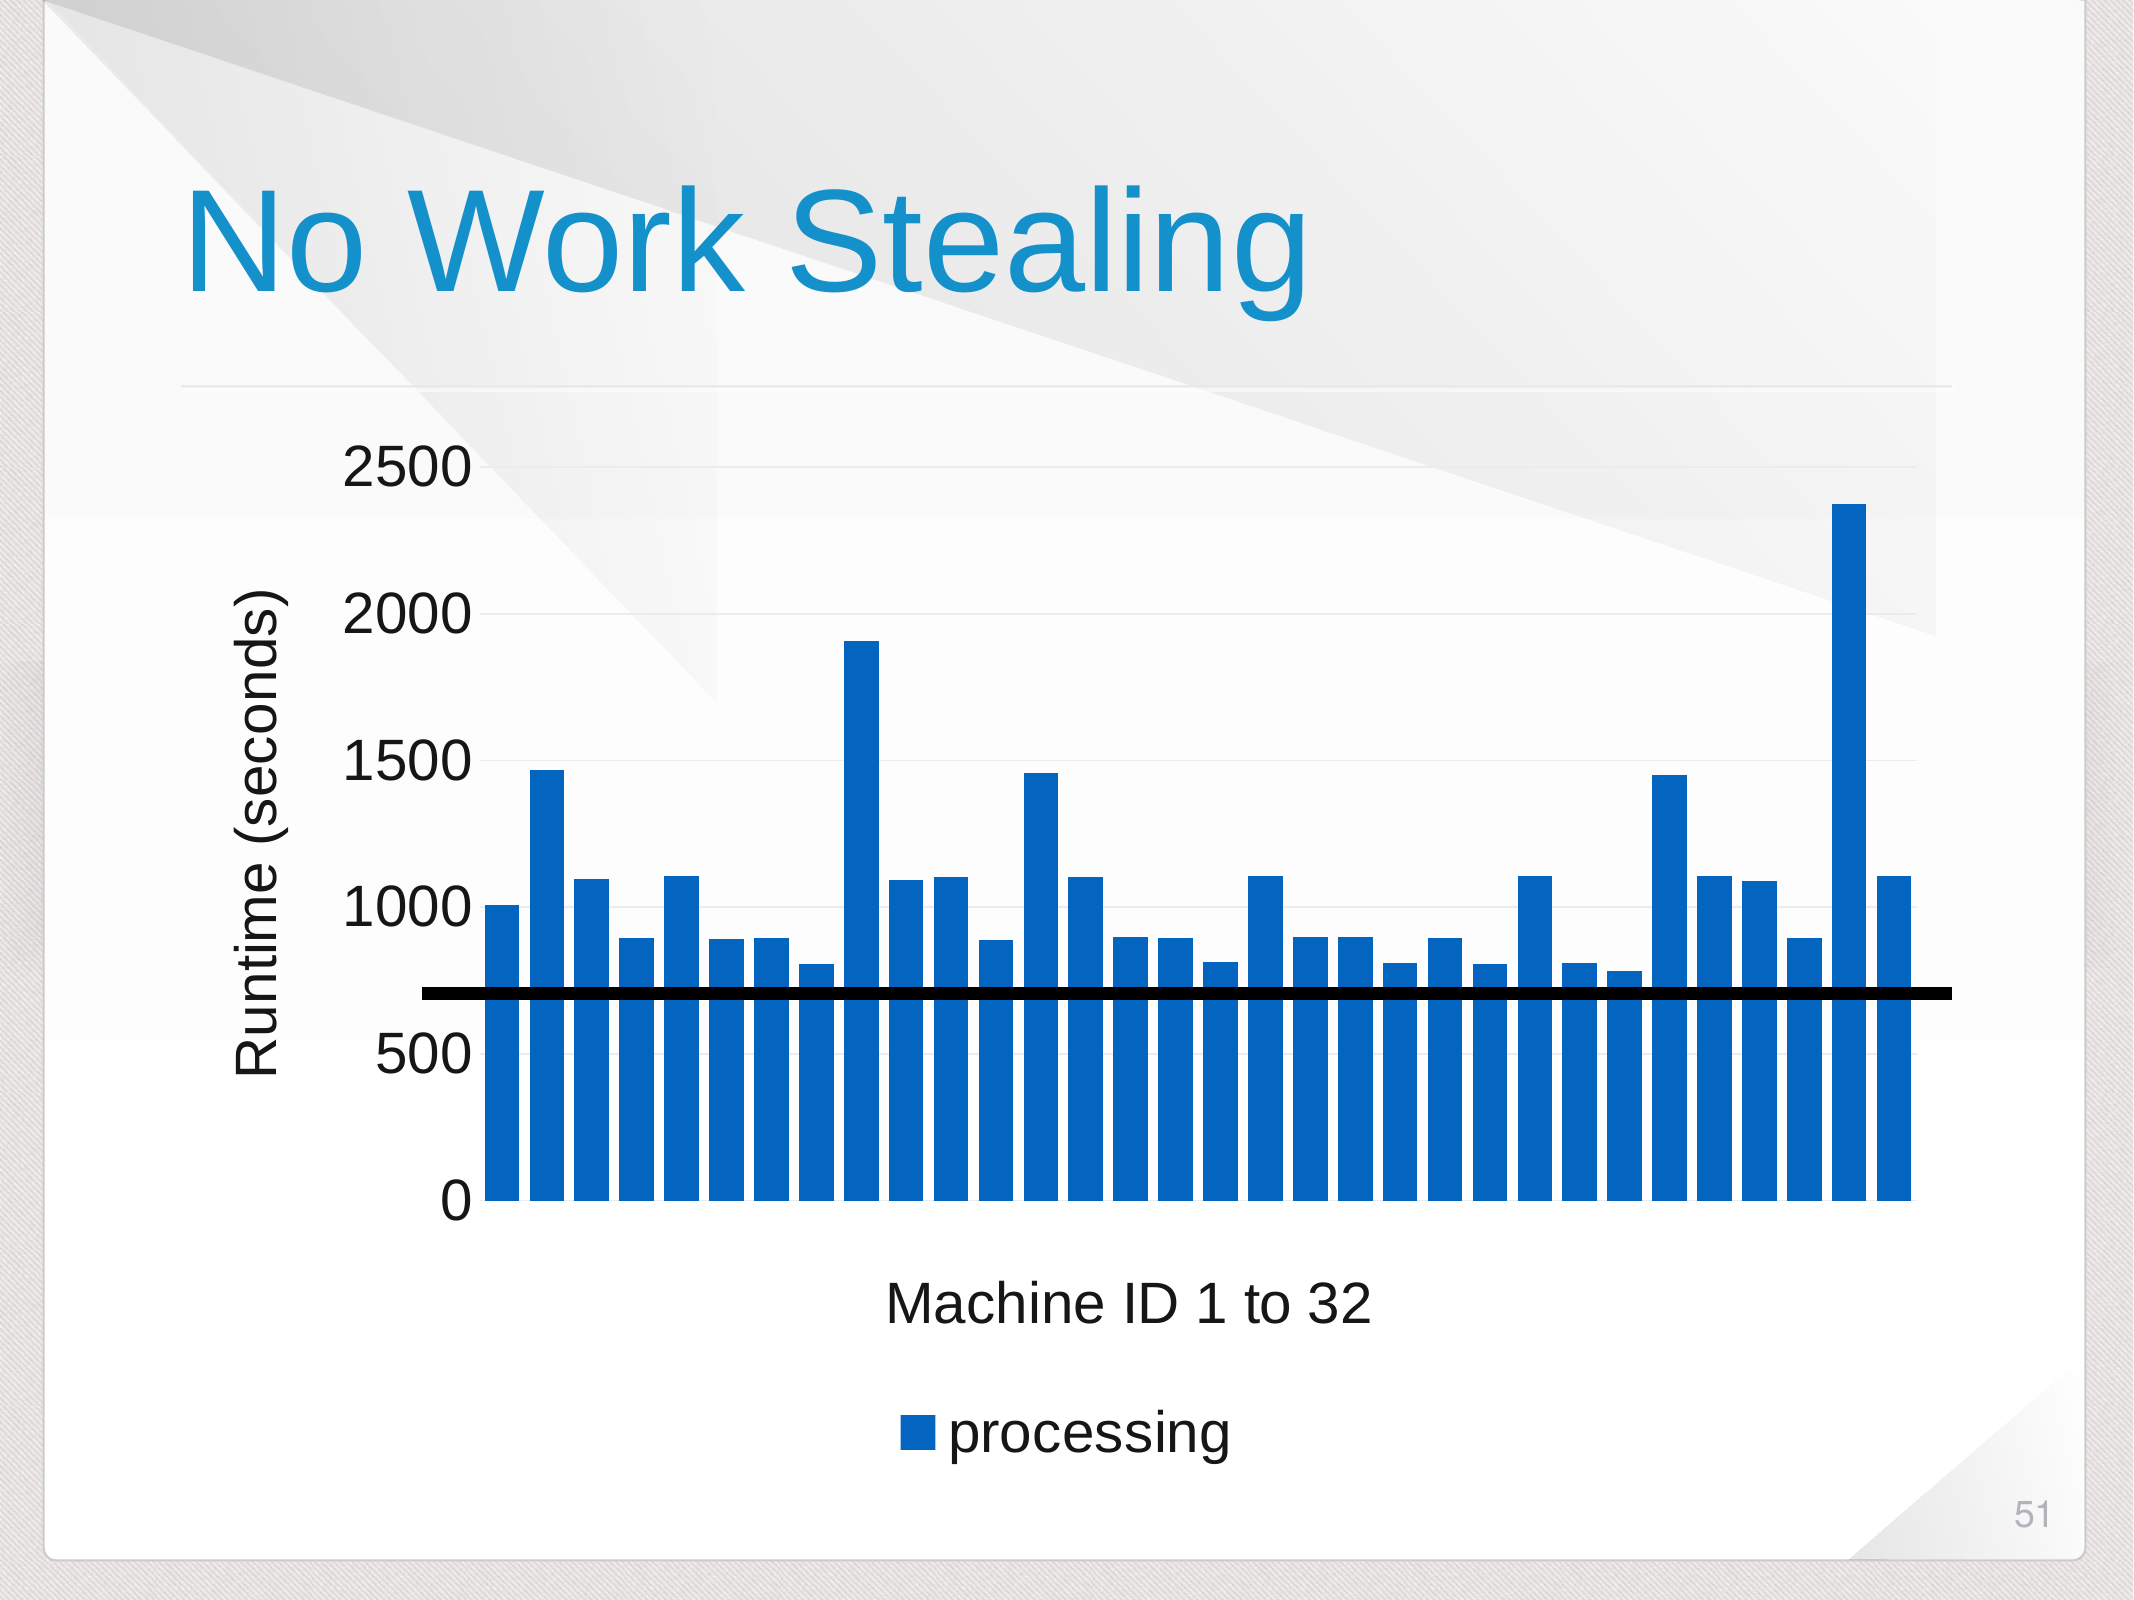

# No Work Stealing

### Chart

| Category | processing |
|---|---|
| 0.0 | 1009.0 |
| 1.0 | 1466.357 |
| 2.0 | 1096.12 |
| 3.0 | 897.03 |
| 4.0 | 1105.9 |
| 5.0 | 893.29 |
| 6.0 | 896.8199999999998 |
| 7.0 | 806.8099999999998 |
| 8.0 | 1906.836 |
| 9.0 | 1091.75 |
| 10.0 | 1102.12 |
| 11.0 | 888.53 |
| 12.0 | 1458.969 |
| 13.0 | 1103.48 |
| 14.0 | 899.8599999999998 |
| 15.0 | 896.8900000000001 |
| 16.0 | 811.9499999999999 |
| 17.0 | 1107.84 |
| 18.0 | 897.18 |
| 19.0 | 898.8 |
| 20.0 | 809.23 |
| 21.0 | 896.4100000000001 |
| 22.0 | 806.5599999999998 |
| 23.0 | 1107.58 |
| 24.0 | 810.5 |
| 25.0 | 781.67 |
| 26.0 | 1451.595 |
| 27.0 | 1105.04 |
| 28.0 | 1091.23 |
| 29.0 | 896.9499999999999 |
| 30.0 | 2375.50274 |
| 31.0 | 1104.83 |
51